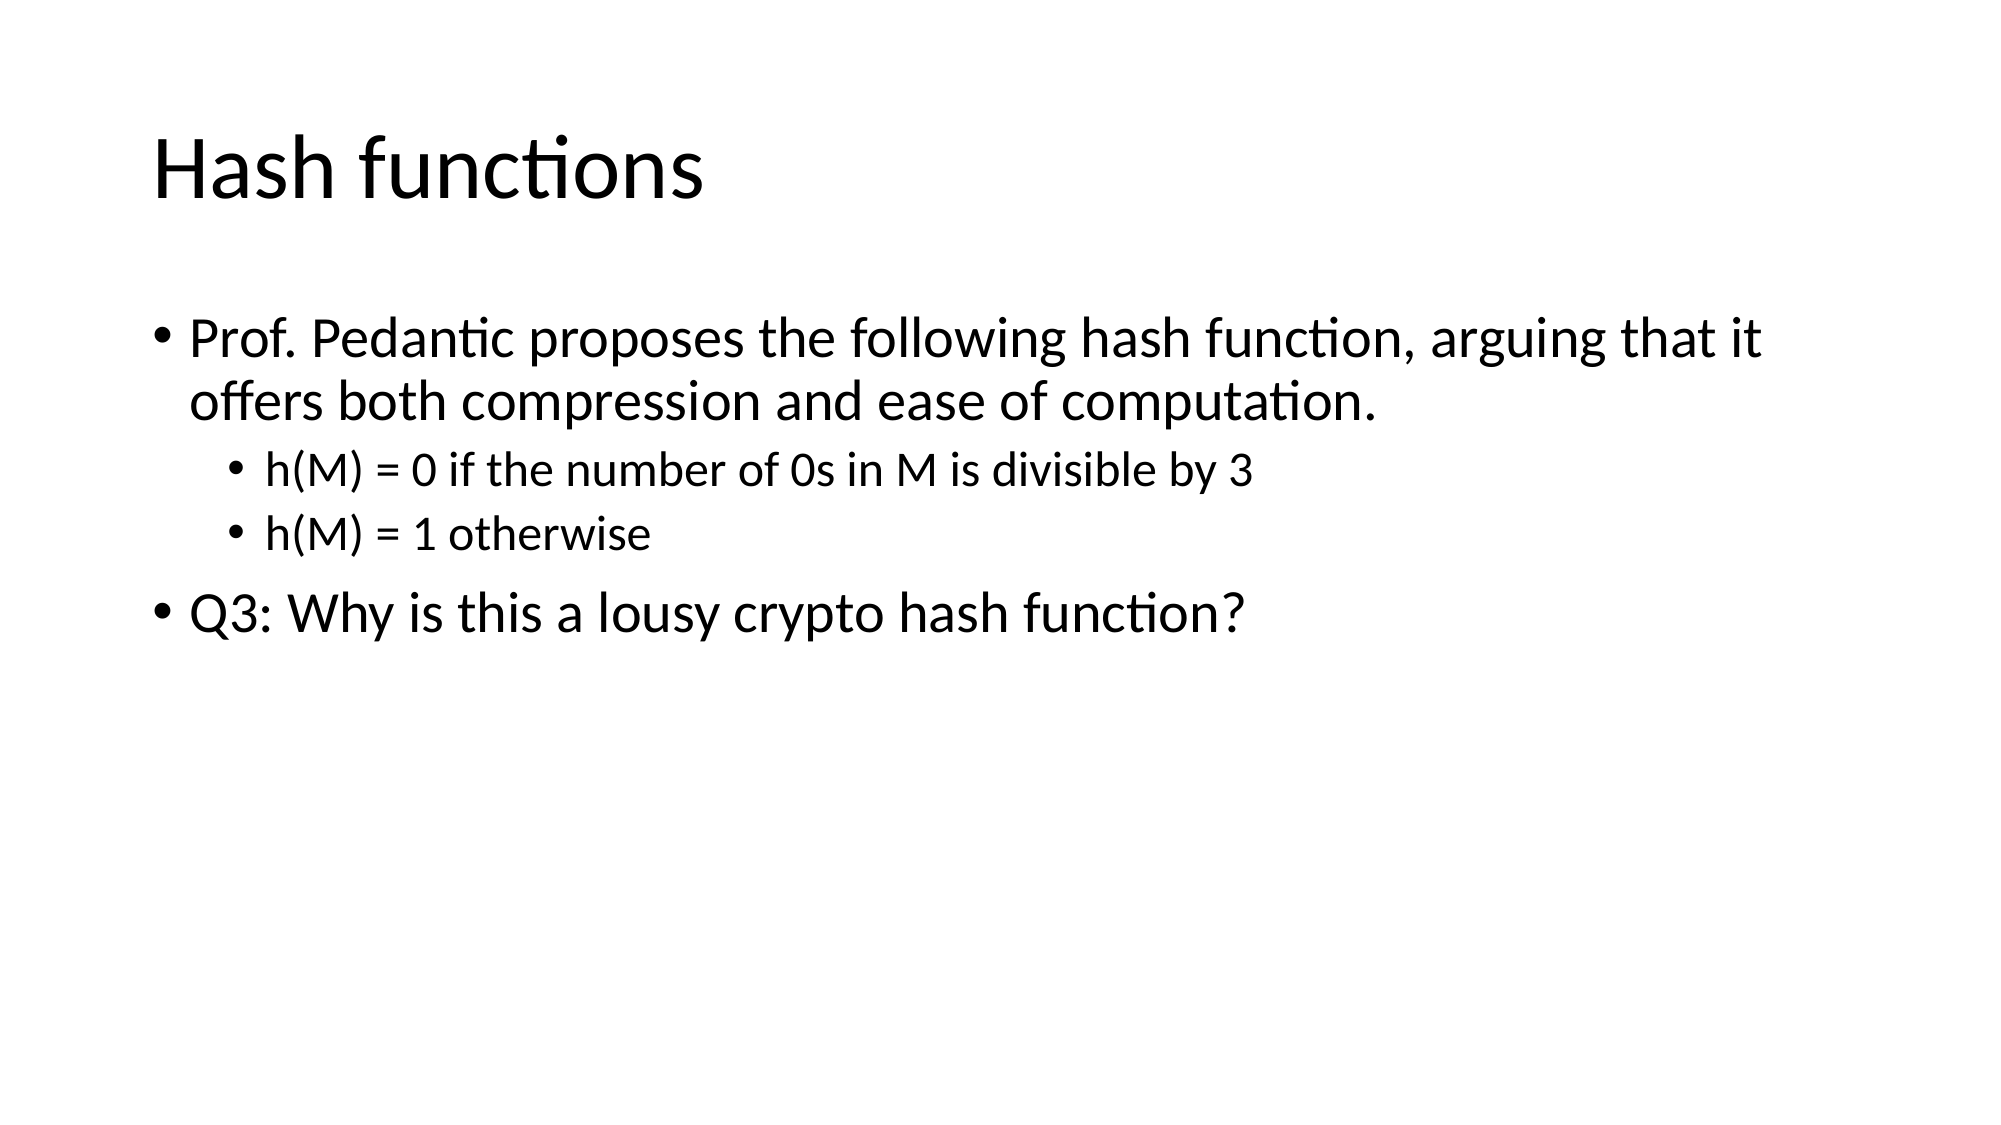

# Hash functions
Prof. Pedantic proposes the following hash function, arguing that it offers both compression and ease of computation.
h(M) = 0 if the number of 0s in M is divisible by 3
h(M) = 1 otherwise
Q3: Why is this a lousy crypto hash function?